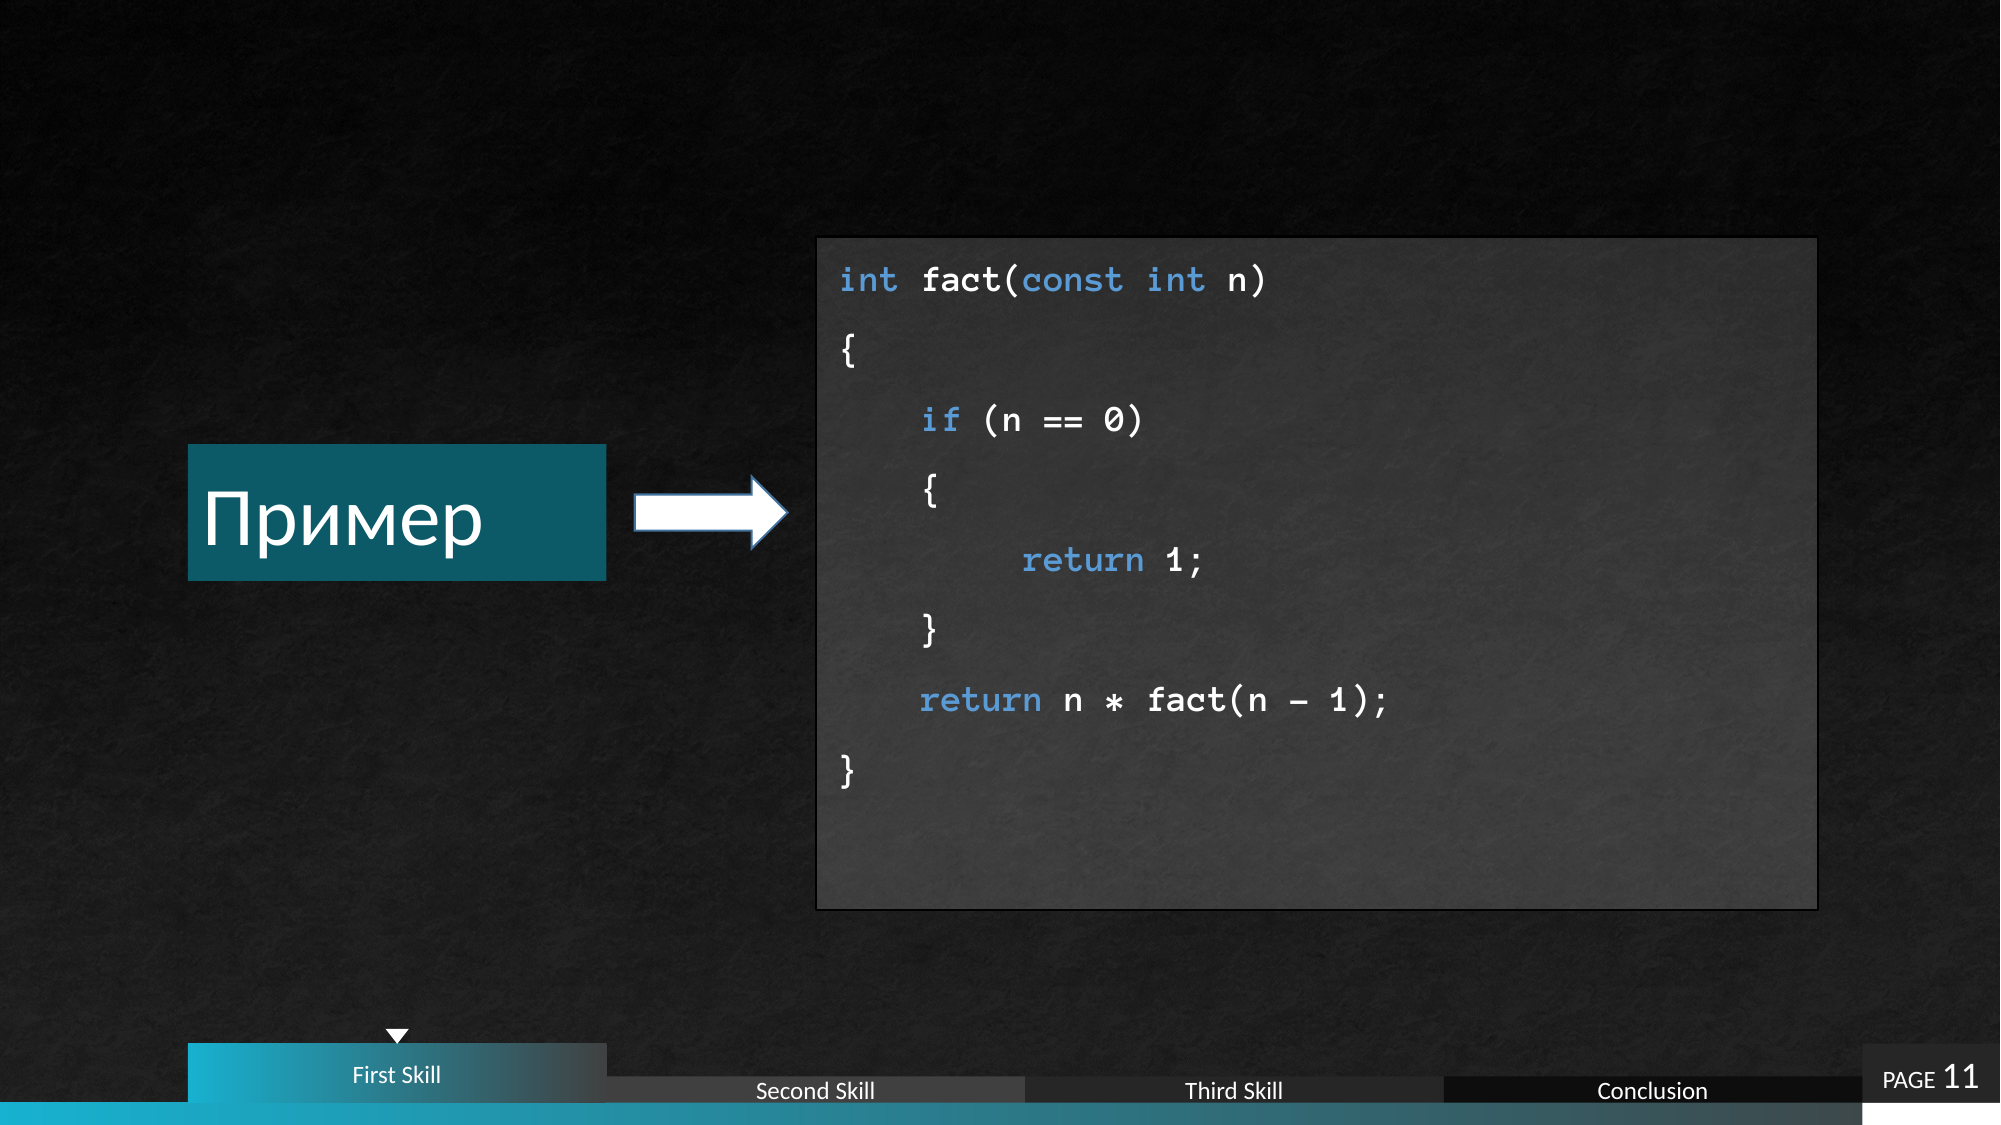

int fact(const int n)
{
    if (n == 0)
    {
         return 1;
    }
    return n * fact(n - 1);
}
# Пример

First Skill
PAGE 11
Second Skill
Third Skill
Conclusion